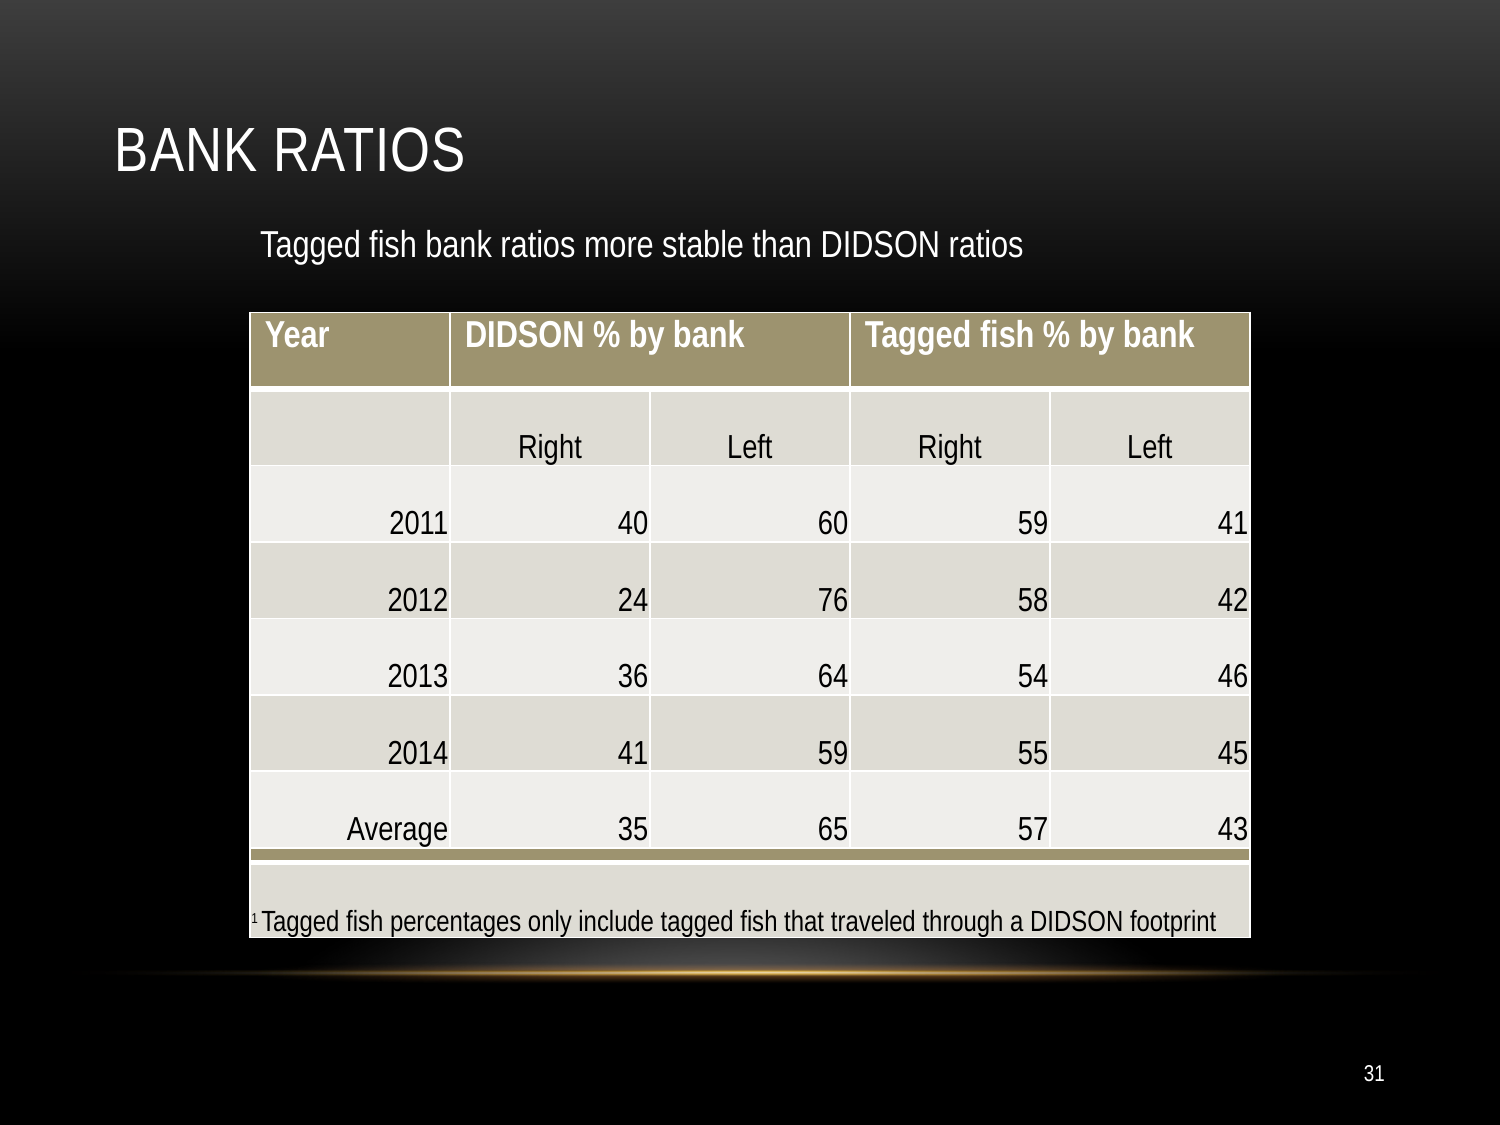

# Bank Ratios
Tagged fish bank ratios more stable than DIDSON ratios
| Year | DIDSON % by bank |  | Tagged fish % by bank |  |
| --- | --- | --- | --- | --- |
|  | Right | Left | Right | Left |
| 2011 | 40 | 60 | 59 | 41 |
| 2012 | 24 | 76 | 58 | 42 |
| 2013 | 36 | 64 | 54 | 46 |
| 2014 | 41 | 59 | 55 | 45 |
| Average | 35 | 65 | 57 | 43 |
|  |
| --- |
| 1 Tagged fish percentages only include tagged fish that traveled through a DIDSON footprint |
31